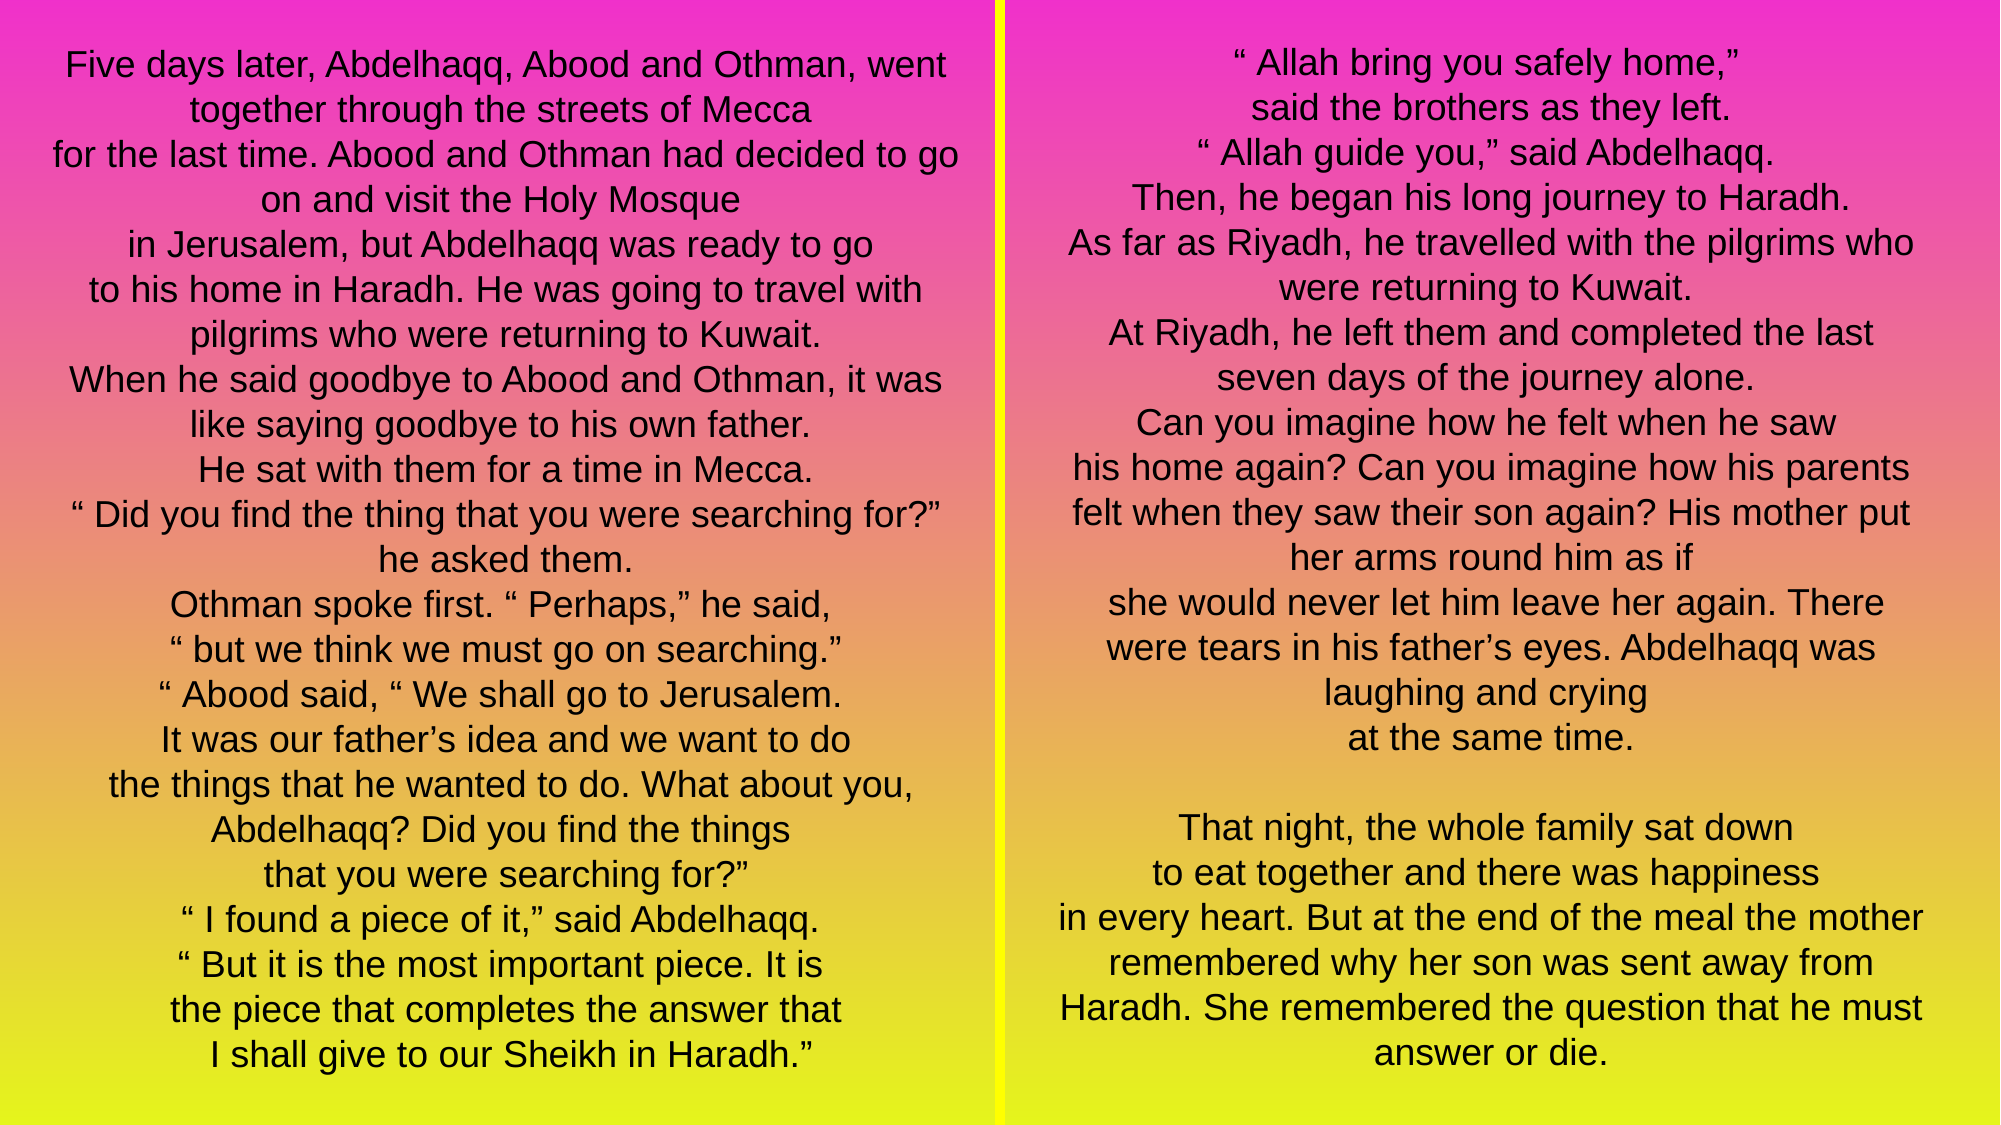

“ Allah bring you safely home,”
said the brothers as they left.
“ Allah guide you,” said Abdelhaqq.
Then, he began his long journey to Haradh.
As far as Riyadh, he travelled with the pilgrims who were returning to Kuwait.
At Riyadh, he left them and completed the last seven days of the journey alone.
Can you imagine how he felt when he saw
his home again? Can you imagine how his parents felt when they saw their son again? His mother put her arms round him as if
 she would never let him leave her again. There were tears in his father’s eyes. Abdelhaqq was laughing and crying
at the same time.

That night, the whole family sat down
to eat together and there was happiness
in every heart. But at the end of the meal the mother remembered why her son was sent away from Haradh. She remembered the question that he must answer or die.
Five days later, Abdelhaqq, Abood and Othman, went together through the streets of Mecca
for the last time. Abood and Othman had decided to go on and visit the Holy Mosque
in Jerusalem, but Abdelhaqq was ready to go
to his home in Haradh. He was going to travel with pilgrims who were returning to Kuwait.
When he said goodbye to Abood and Othman, it was like saying goodbye to his own father.
He sat with them for a time in Mecca.
“ Did you find the thing that you were searching for?” he asked them.
Othman spoke first. “ Perhaps,” he said,
“ but we think we must go on searching.”
“ Abood said, “ We shall go to Jerusalem.
It was our father’s idea and we want to do
 the things that he wanted to do. What about you, Abdelhaqq? Did you find the things
that you were searching for?”
“ I found a piece of it,” said Abdelhaqq.
“ But it is the most important piece. It is
the piece that completes the answer that
 I shall give to our Sheikh in Haradh.”